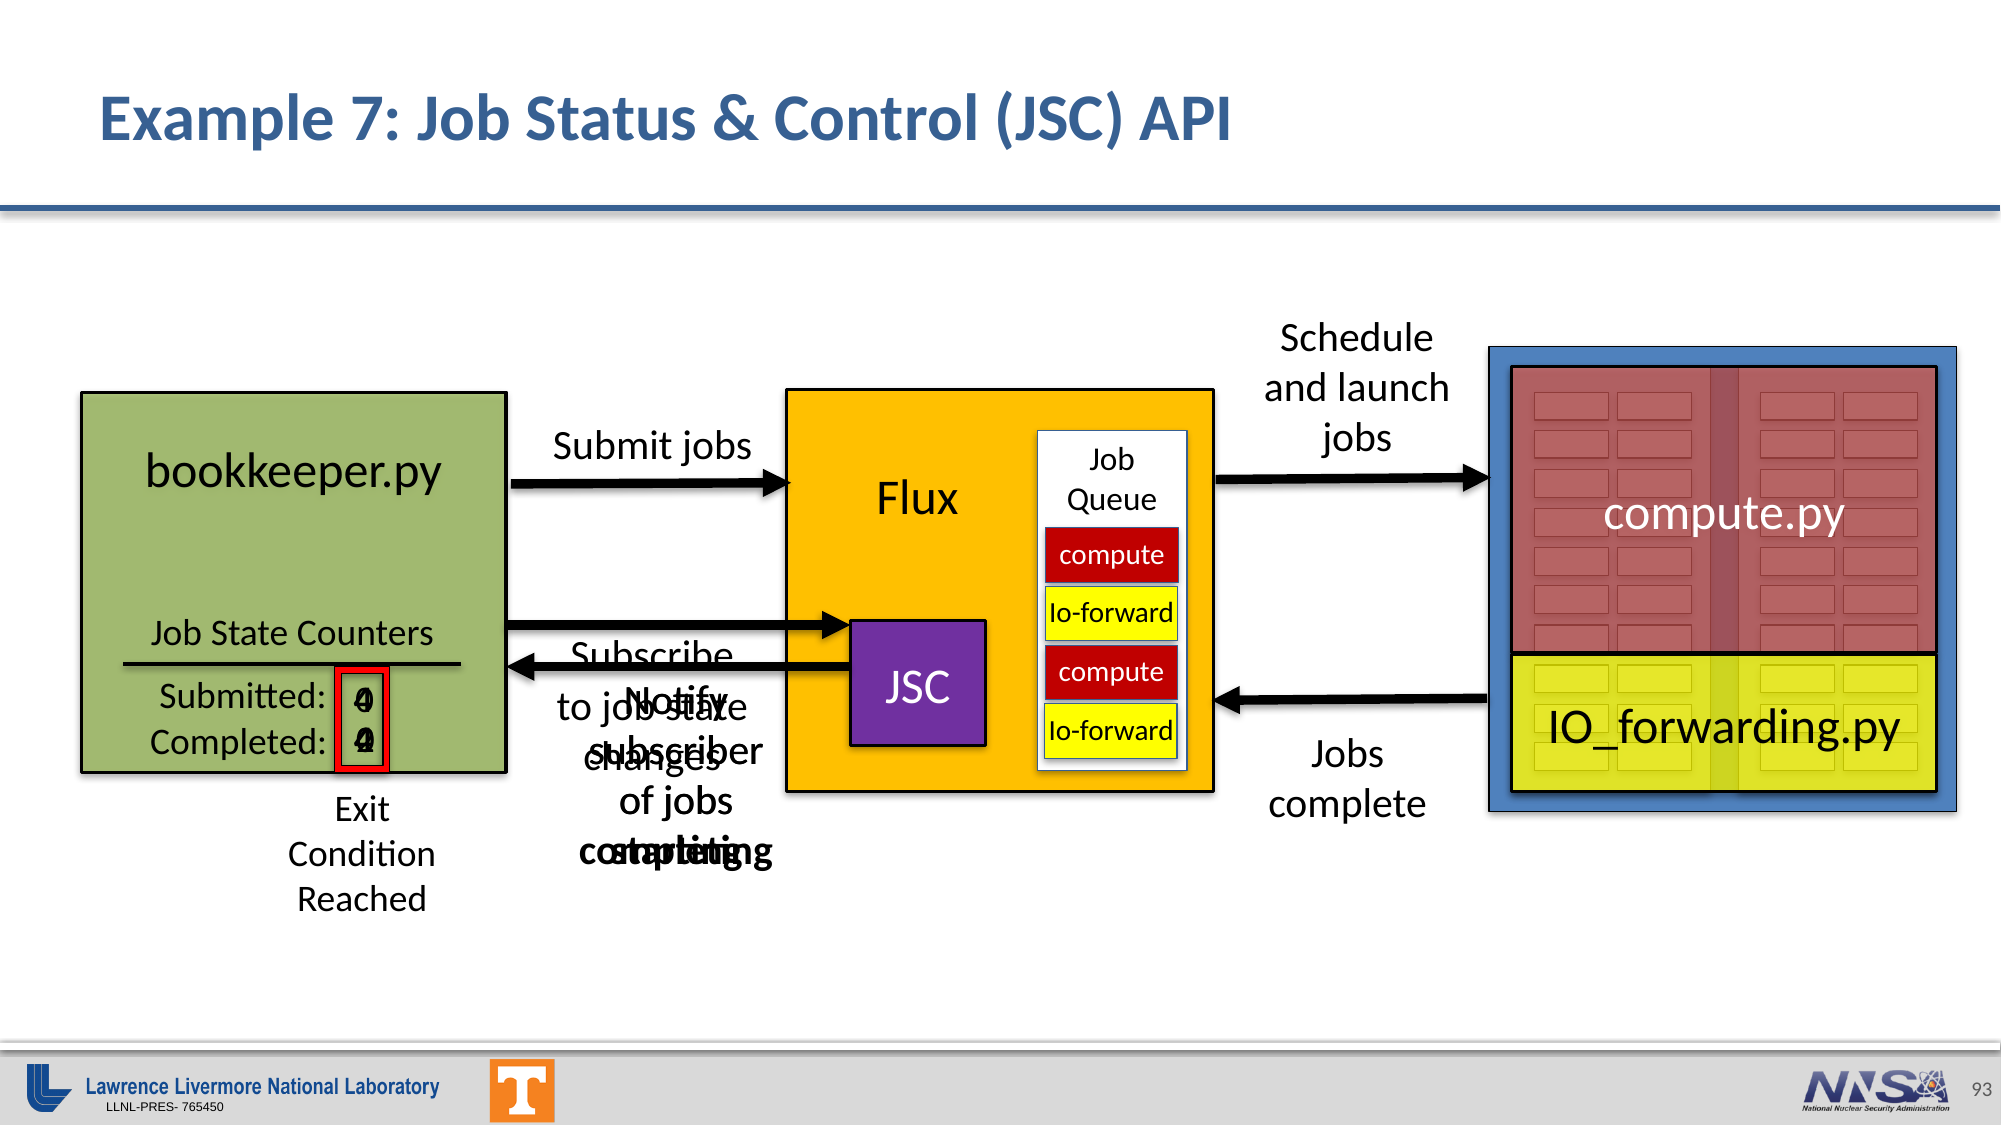

# Example 7: Job Status & Control (JSC) API
Schedule and launch jobs

compute.py
Flux
bookkeeper.py
Submit jobs
Job Queue
compute
Io-forward
Job State Counters
JSC
Subscribe to job state changes
compute
IO_forwarding.py
Submitted:
Notify subscriber of jobs completing
Notify subscriber of jobs starting

4
0
Io-forward
4
2
0
Completed:
Jobs complete
Exit Condition Reached